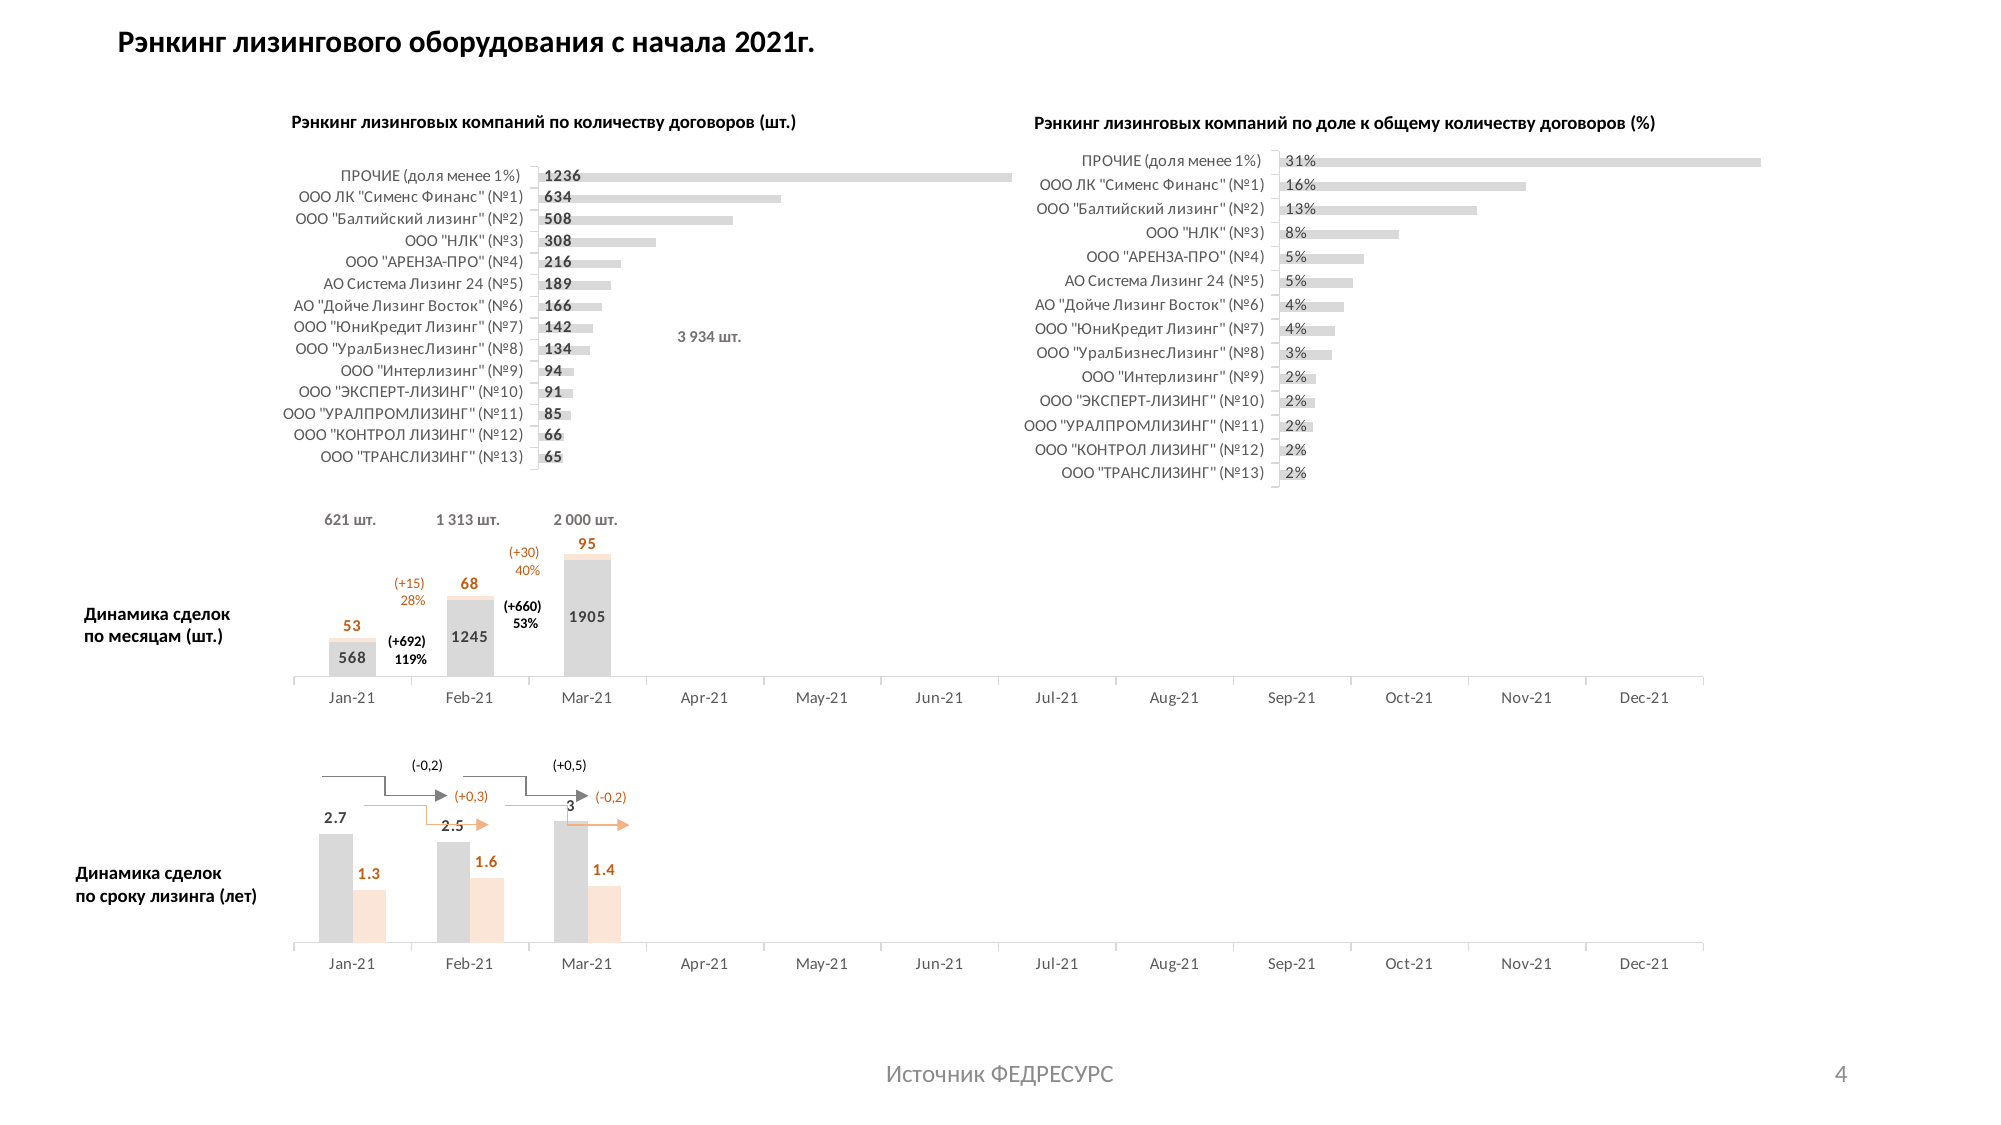

Рэнкинг лизингового оборудования с начала 2021г.
Рэнкинг лизинговых компаний по количеству договоров (шт.)
Рэнкинг лизинговых компаний по доле к общему количеству договоров (%)

### Chart

| Category |  |
|---|---|
| ООО "ТРАНСЛИЗИНГ" (№13) | 0.01652262328418912 |
| ООО "КОНТРОЛ ЛИЗИНГ" (№12) | 0.01677681748856126 |
| ООО "УРАЛПРОМЛИЗИНГ" (№11) | 0.021606507371631927 |
| ООО "ЭКСПЕРТ-ЛИЗИНГ" (№10) | 0.023131672597864767 |
| ООО "Интерлизинг" (№9) | 0.02389425521098119 |
| ООО "УралБизнесЛизинг" (№8) | 0.0340620233858668 |
| ООО "ЮниКредит Лизинг" (№7) | 0.03609557702084393 |
| АО "Дойче Лизинг Восток" (№6) | 0.042196237925775294 |
| АО Система Лизинг 24 (№5) | 0.04804270462633452 |
| ООО "АРЕНЗА-ПРО" (№4) | 0.05490594814438231 |
| ООО "НЛК" (№3) | 0.07829181494661921 |
| ООО "Балтийский лизинг" (№2) | 0.12913065582104727 |
| ООО ЛК "Сименс Финанс" (№1) | 0.16115912557193696 |
| ПРОЧИЕ (доля менее 1%)  | 0.31418403660396543 |

### Chart

| Category |  |
|---|---|
| ООО "ТРАНСЛИЗИНГ" (№13) | 65.0 |
| ООО "КОНТРОЛ ЛИЗИНГ" (№12) | 66.0 |
| ООО "УРАЛПРОМЛИЗИНГ" (№11) | 85.0 |
| ООО "ЭКСПЕРТ-ЛИЗИНГ" (№10) | 91.0 |
| ООО "Интерлизинг" (№9) | 94.0 |
| ООО "УралБизнесЛизинг" (№8) | 134.0 |
| ООО "ЮниКредит Лизинг" (№7) | 142.0 |
| АО "Дойче Лизинг Восток" (№6) | 166.0 |
| АО Система Лизинг 24 (№5) | 189.0 |
| ООО "АРЕНЗА-ПРО" (№4) | 216.0 |
| ООО "НЛК" (№3) | 308.0 |
| ООО "Балтийский лизинг" (№2) | 508.0 |
| ООО ЛК "Сименс Финанс" (№1) | 634.0 |
| ПРОЧИЕ (доля менее 1%)  | 1236.0 |
3 934 шт.
621 шт.
1 313 шт.
2 000 шт.

### Chart

| Category |  |  |  |
|---|---|---|---|
| 44197 | 568.0 | 53.0 | None |
| 44228 | 1245.0 | 68.0 | None |
| 44256 | 1905.0 | 95.0 | None |
| 44287 | None | None | None |
| 44317 | None | None | None |
| 44348 | None | None | None |
| 44378 | None | None | None |
| 44409 | None | None | None |
| 44440 | None | None | None |
| 44470 | None | None | None |
| 44501 | None | None | None |
| 44531 | None | None | None |
(+30)
  40%
(+15)
  28%
(+660)
   53%
Динамика сделок
по месяцам (шт.)
(+692)
  119%
(-0,2)
(+0,5)
(+0,3)
(-0,2)

### Chart

| Category |  |  |
|---|---|---|
| 44197 | 2.7 | 1.3 |
| 44228 | 2.5 | 1.6 |
| 44256 | 3.0 | 1.4 |
| 44287 | None | None |
| 44317 | None | None |
| 44348 | None | None |
| 44378 | None | None |
| 44409 | None | None |
| 44440 | None | None |
| 44470 | None | None |
| 44501 | None | None |
| 44531 | None | None |
Динамика сделок
по сроку лизинга (лет)
Источник ФЕДРЕСУРС
4